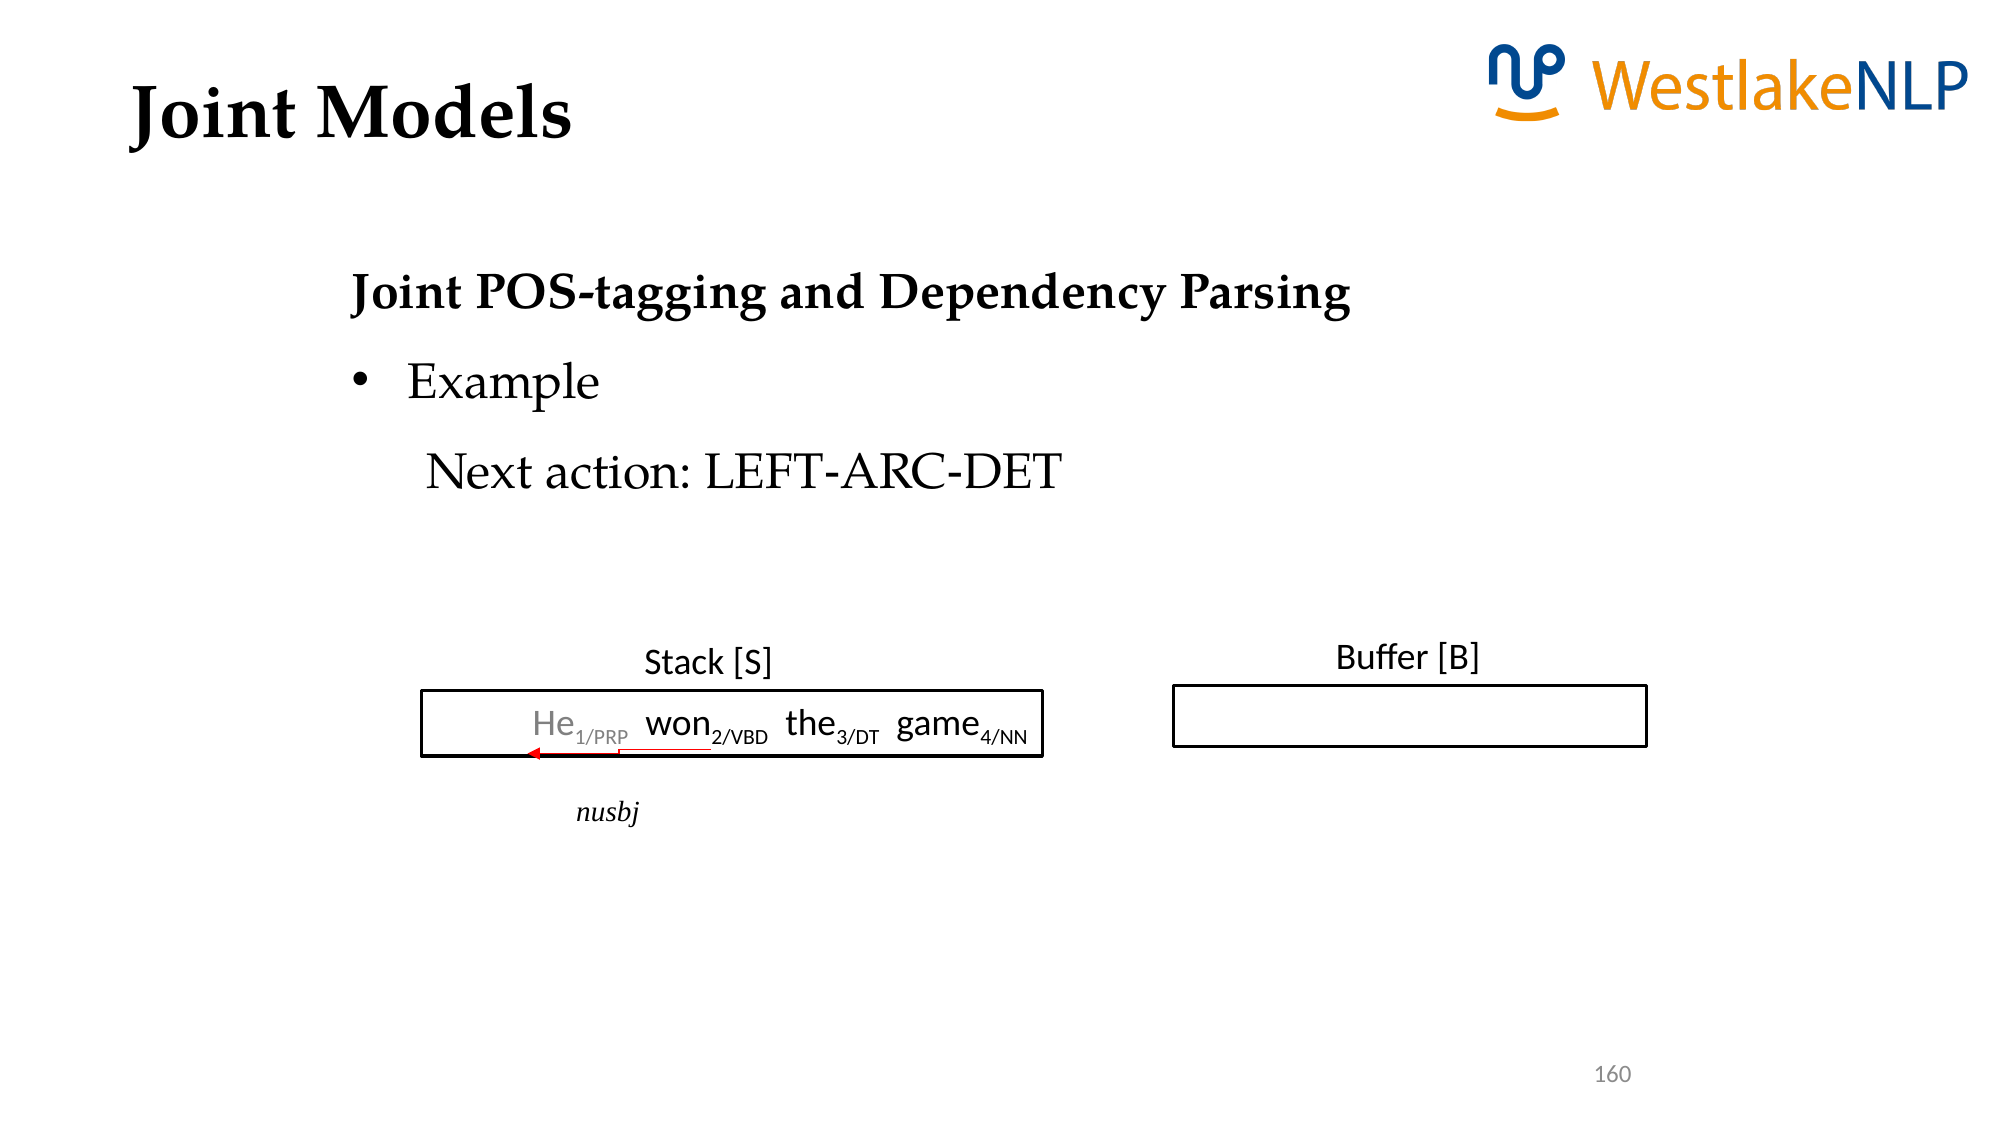

Joint Models
Joint POS-tagging and Dependency Parsing
Example
Next action: LEFT-ARC-DET
Buffer [B]
Stack [S]

He1/PRP  won2/VBD  the3/DT  game4/NN
nusbj
160